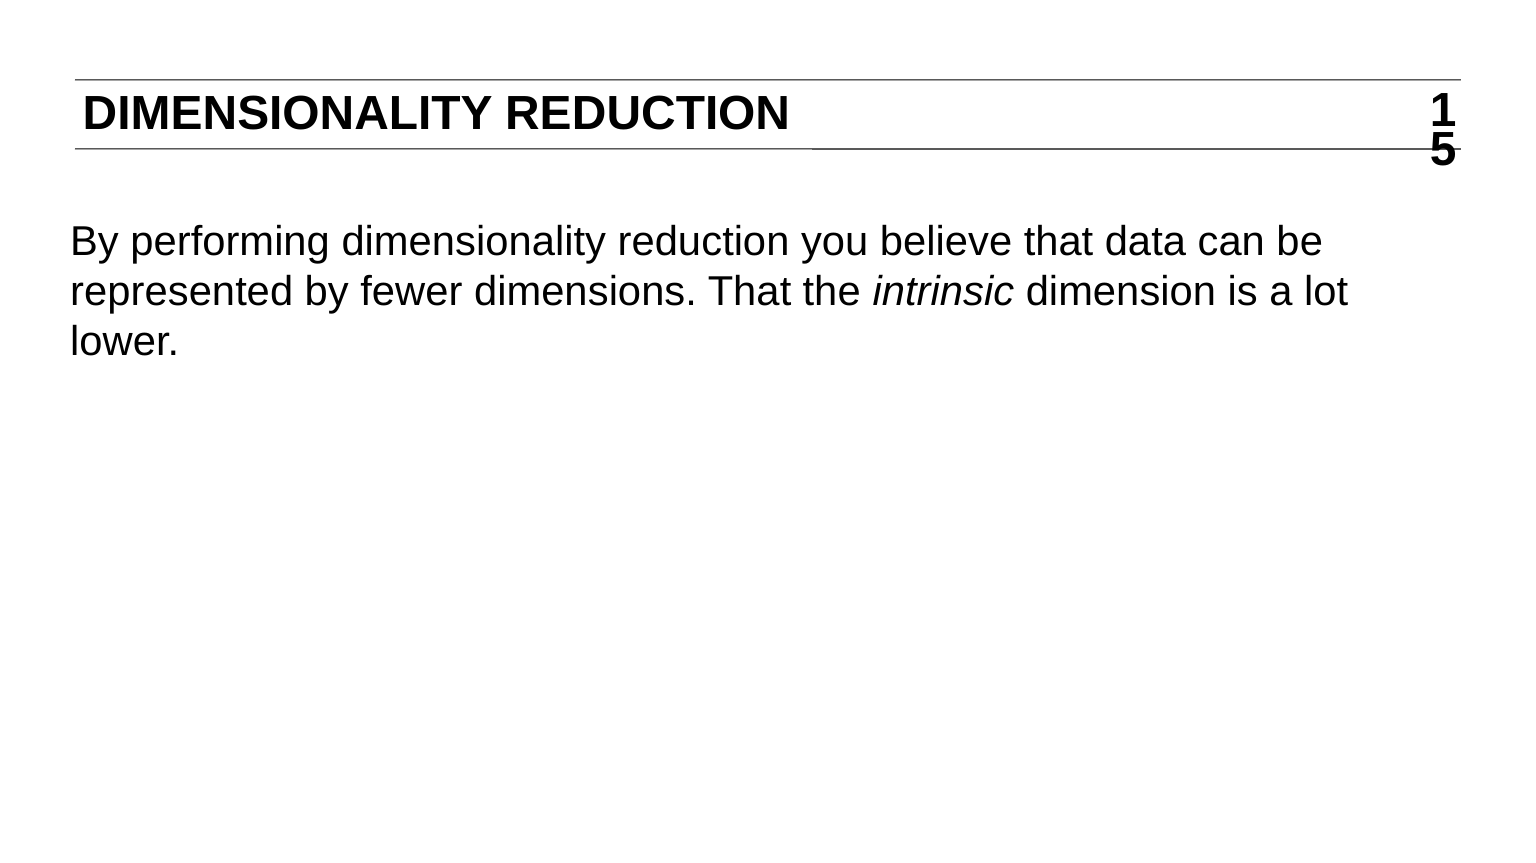

Dimensionality reduction
15
By performing dimensionality reduction you believe that data can be represented by fewer dimensions. That the intrinsic dimension is a lot lower.